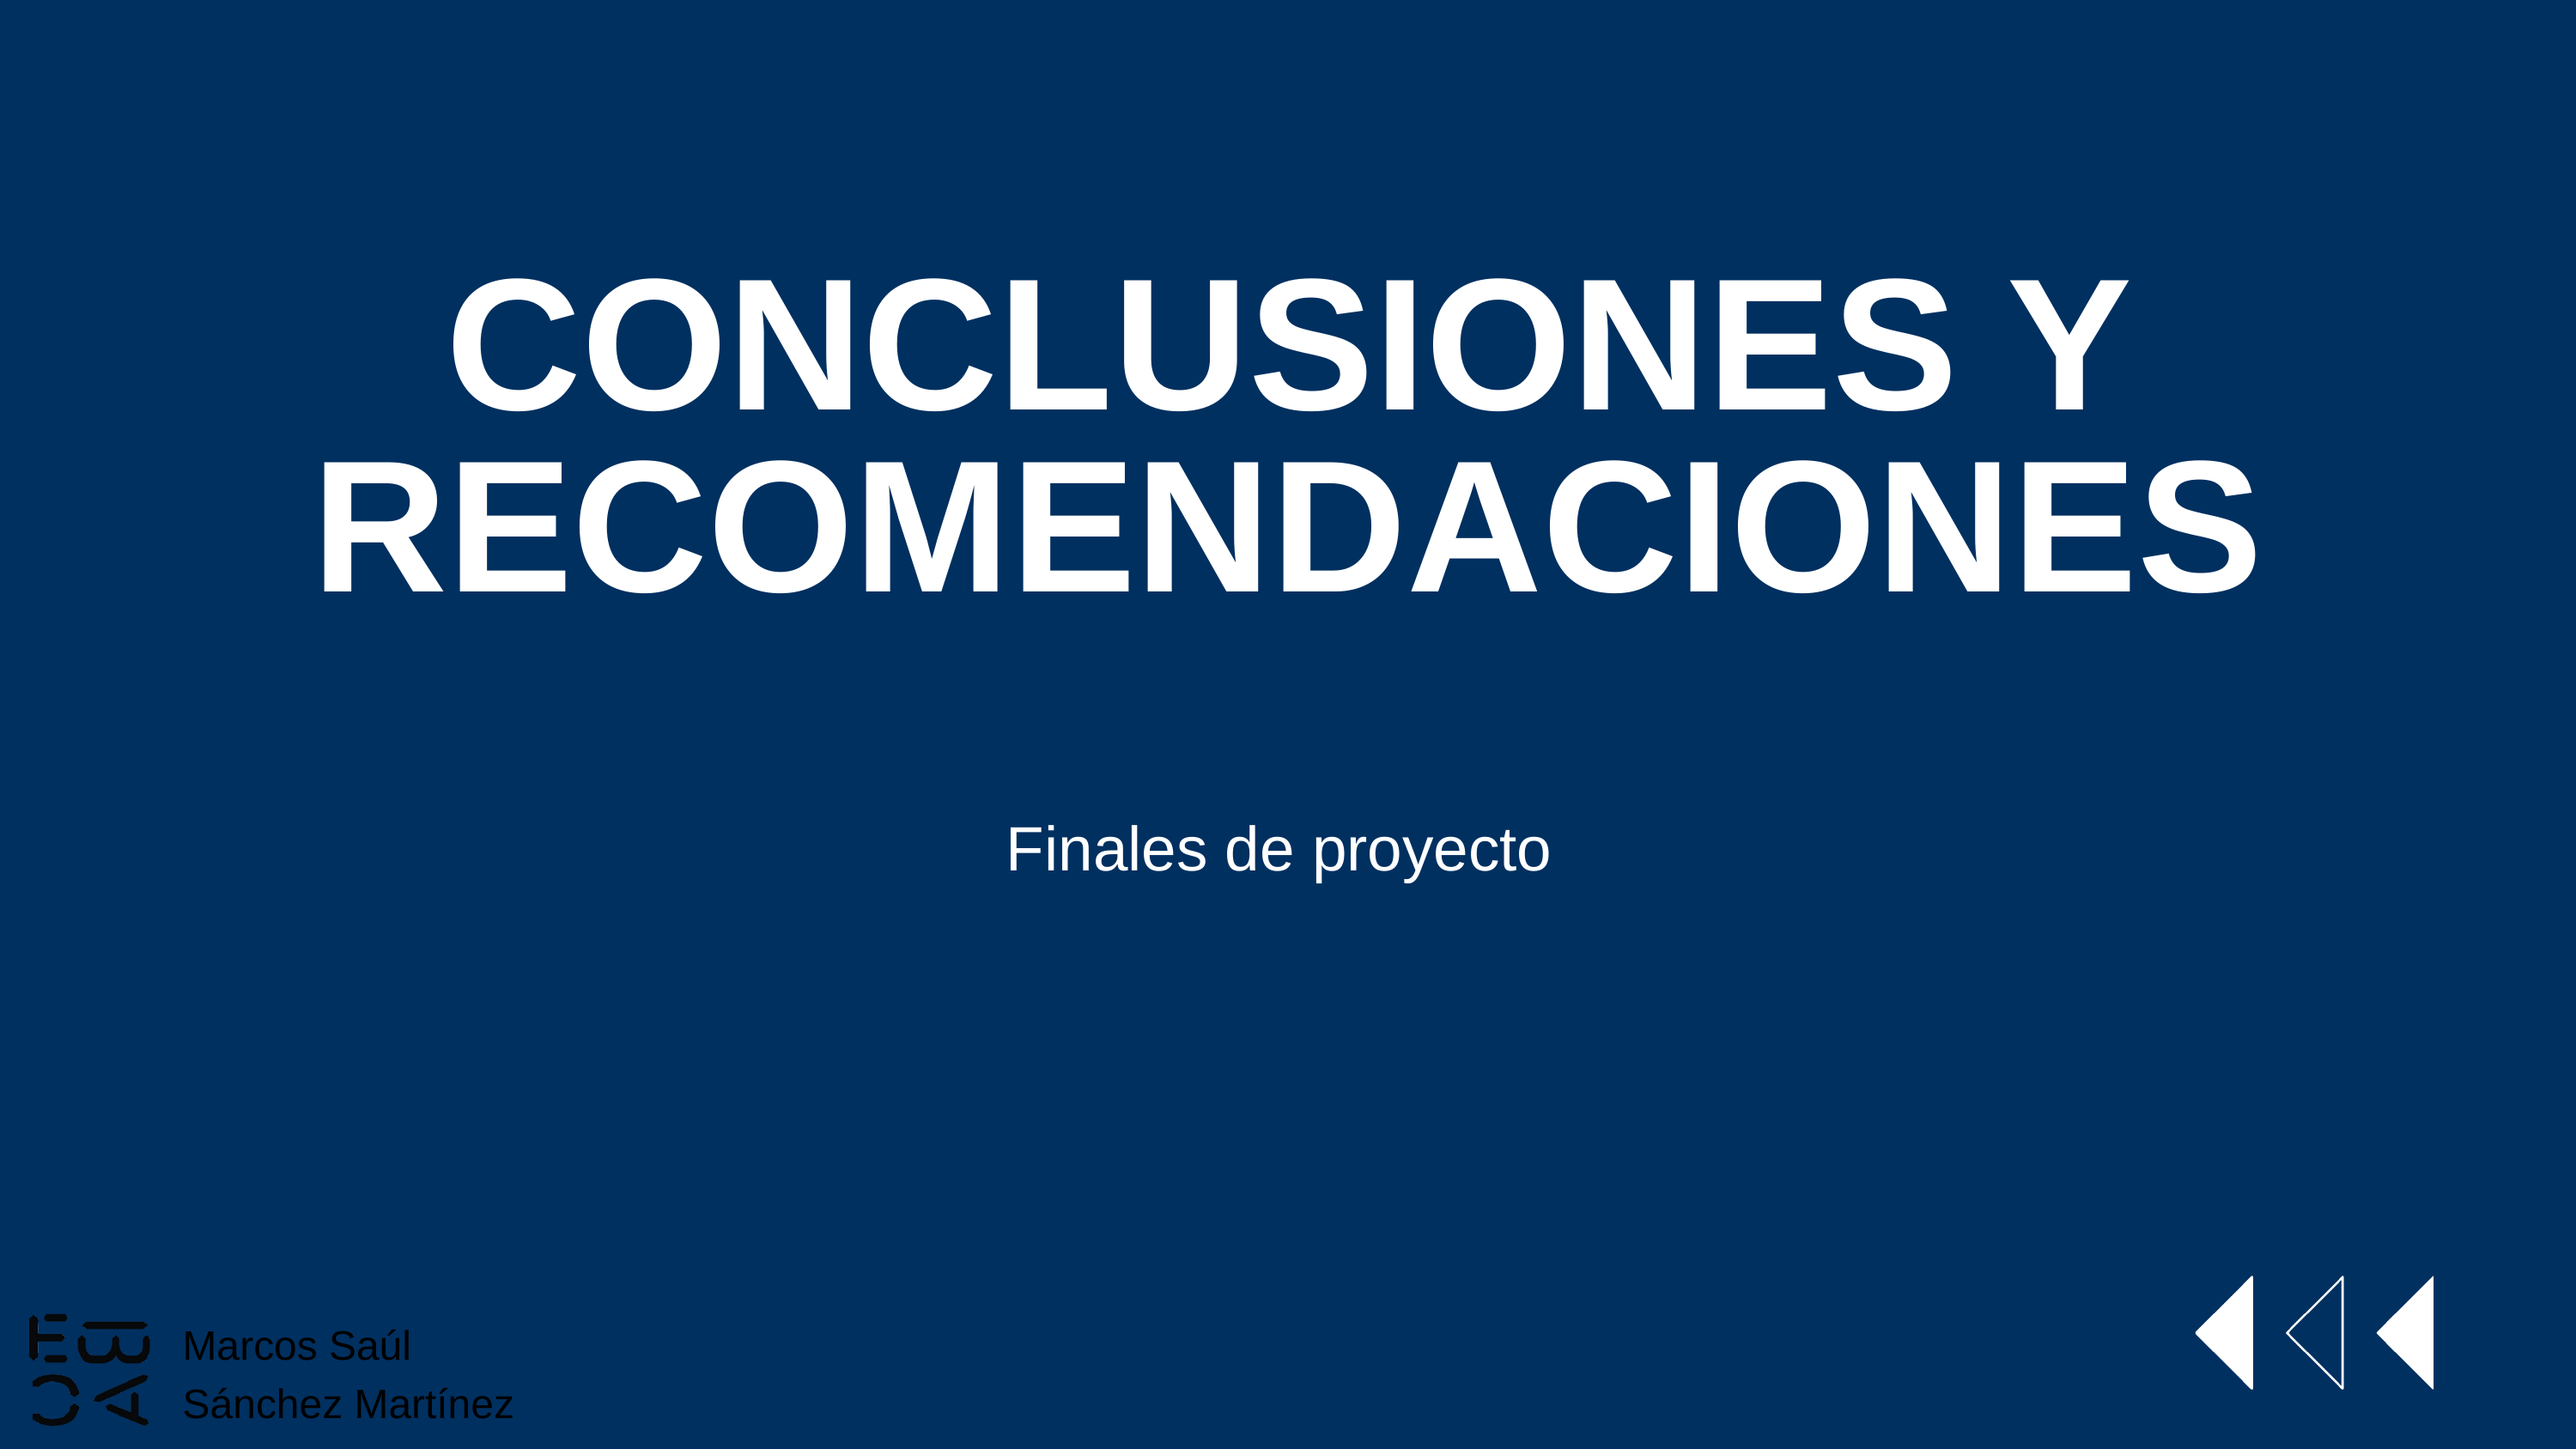

CONCLUSIONES Y RECOMENDACIONES
Finales de proyecto

Marcos Saúl Sánchez Martínez